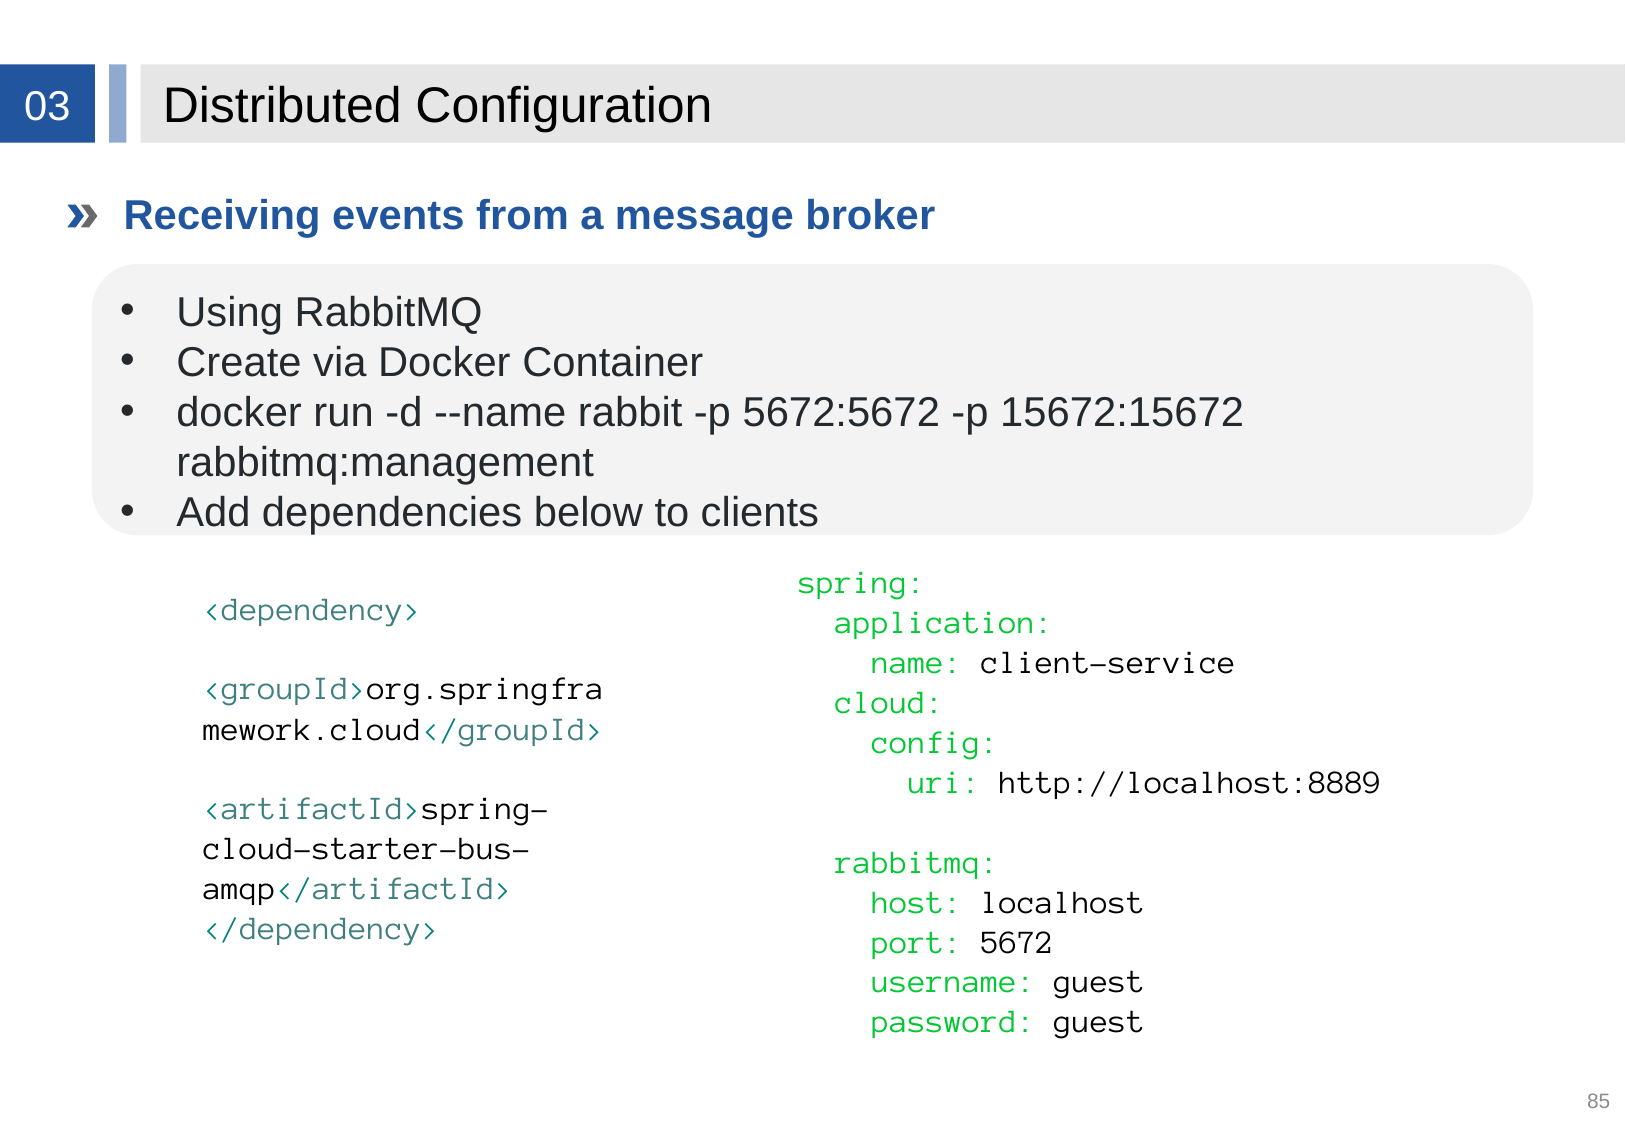

# Distributed Configuration
03
Receiving events from a message broker

Using RabbitMQ
Create via Docker Container
docker run -d --name rabbit -p 5672:5672 -p 15672:15672 rabbitmq:management
Add dependencies below to clients
spring:
  application:
    name: client-service
  cloud:
    config:
      uri: http://localhost:8889

  rabbitmq:
    host: localhost
    port: 5672
    username: guest
    password: guest
<dependency>
    <groupId>org.springframework.cloud</groupId>
    <artifactId>spring-cloud-starter-bus-amqp</artifactId>
</dependency>
85